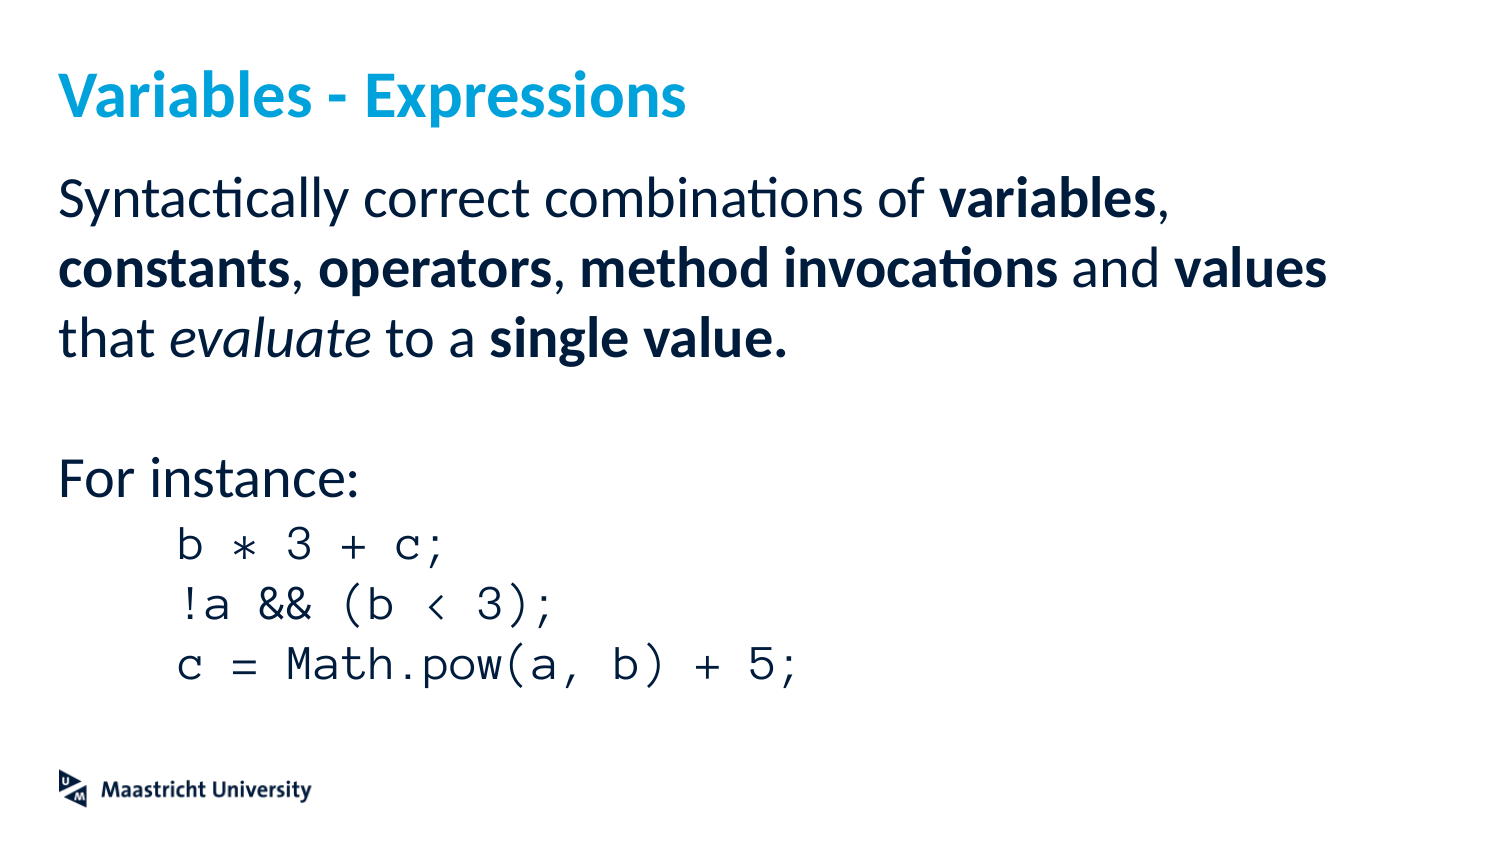

# Variables - Expressions
Syntactically correct combinations of variables, constants, operators, method invocations and values that evaluate to a single value.

For instance:
b * 3 + c;
!a && (b < 3);
c = Math.pow(a, b) + 5;